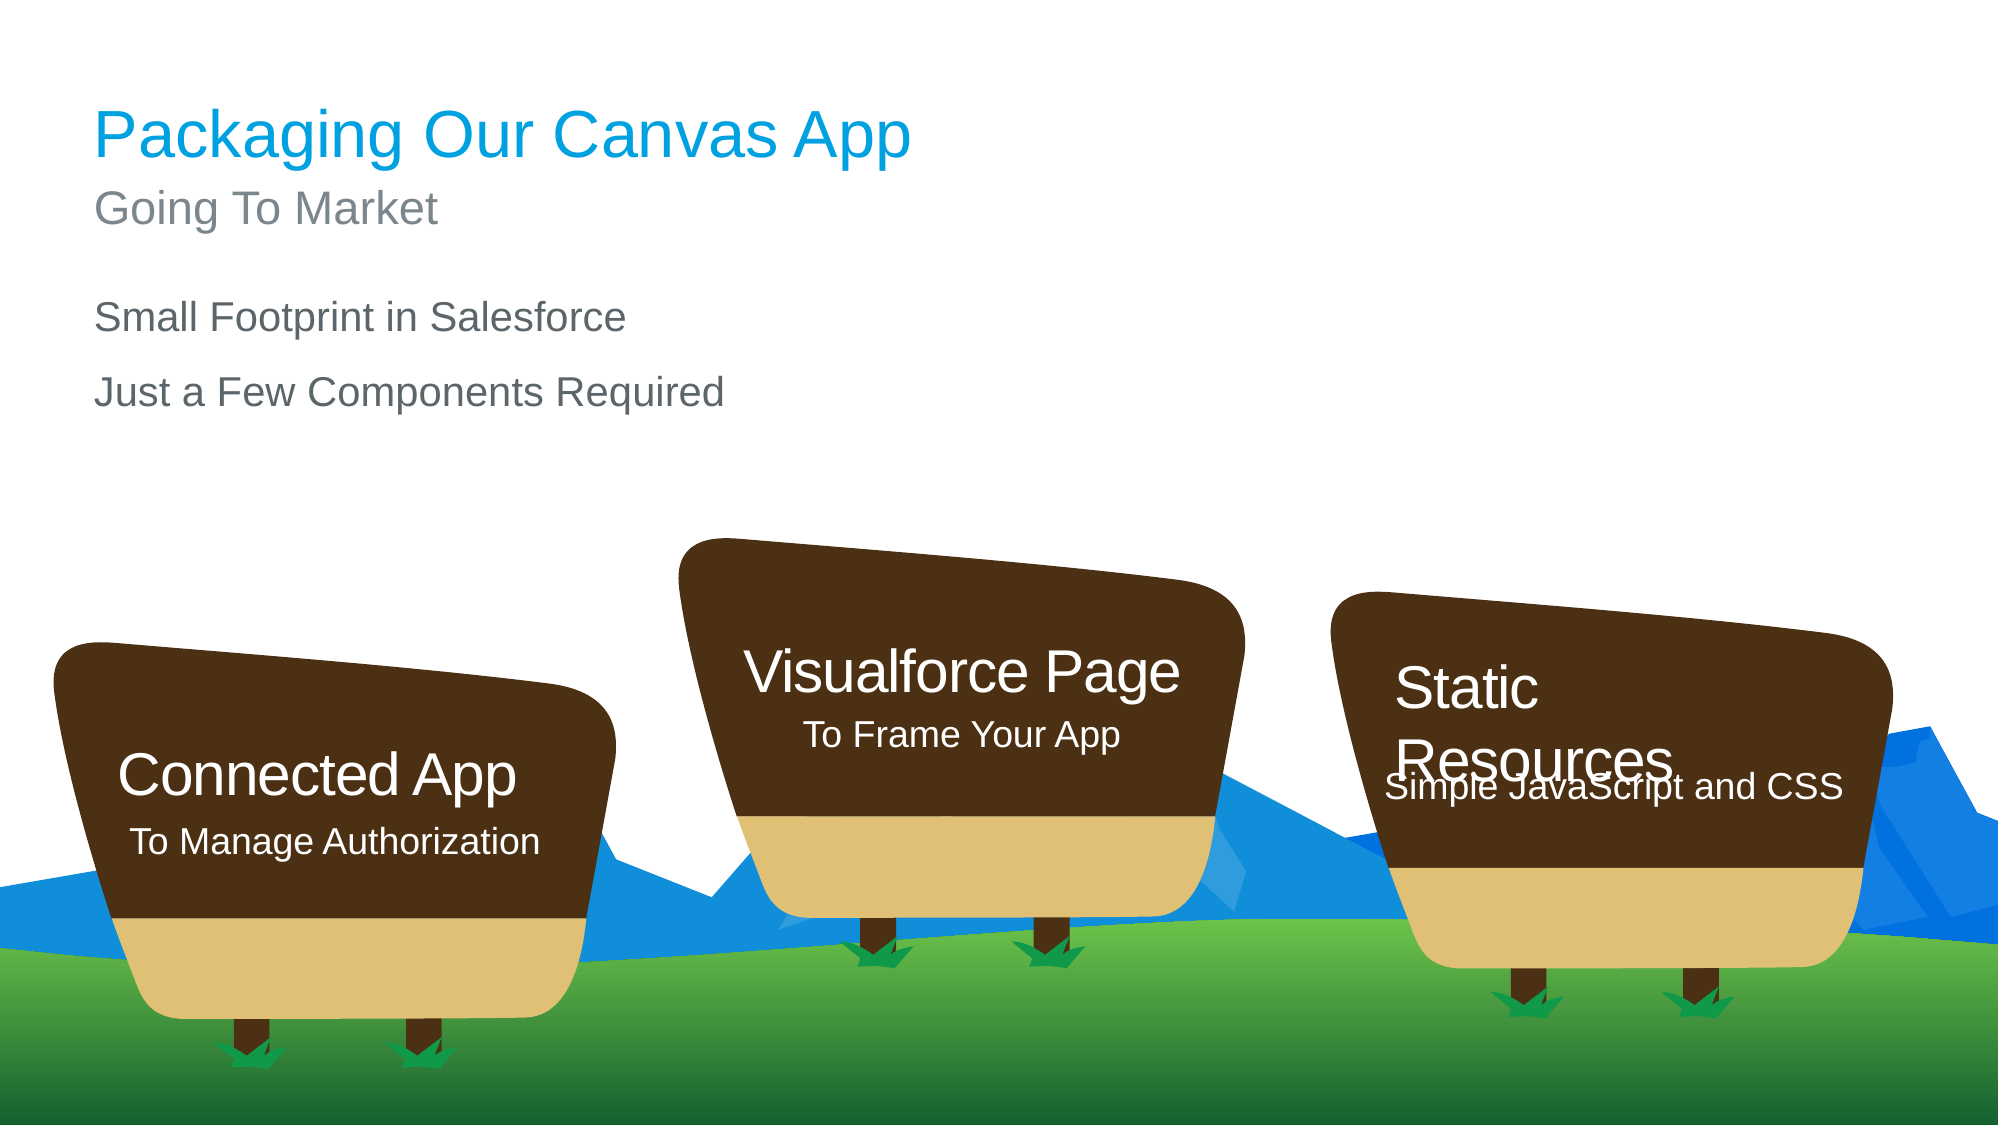

# Packaging Our Canvas App
Going To Market
Small Footprint in Salesforce
Just a Few Components Required

Visualforce Page
To Frame Your App

Static Resources
Simple JavaScript and CSS

Connected App
To Manage Authorization